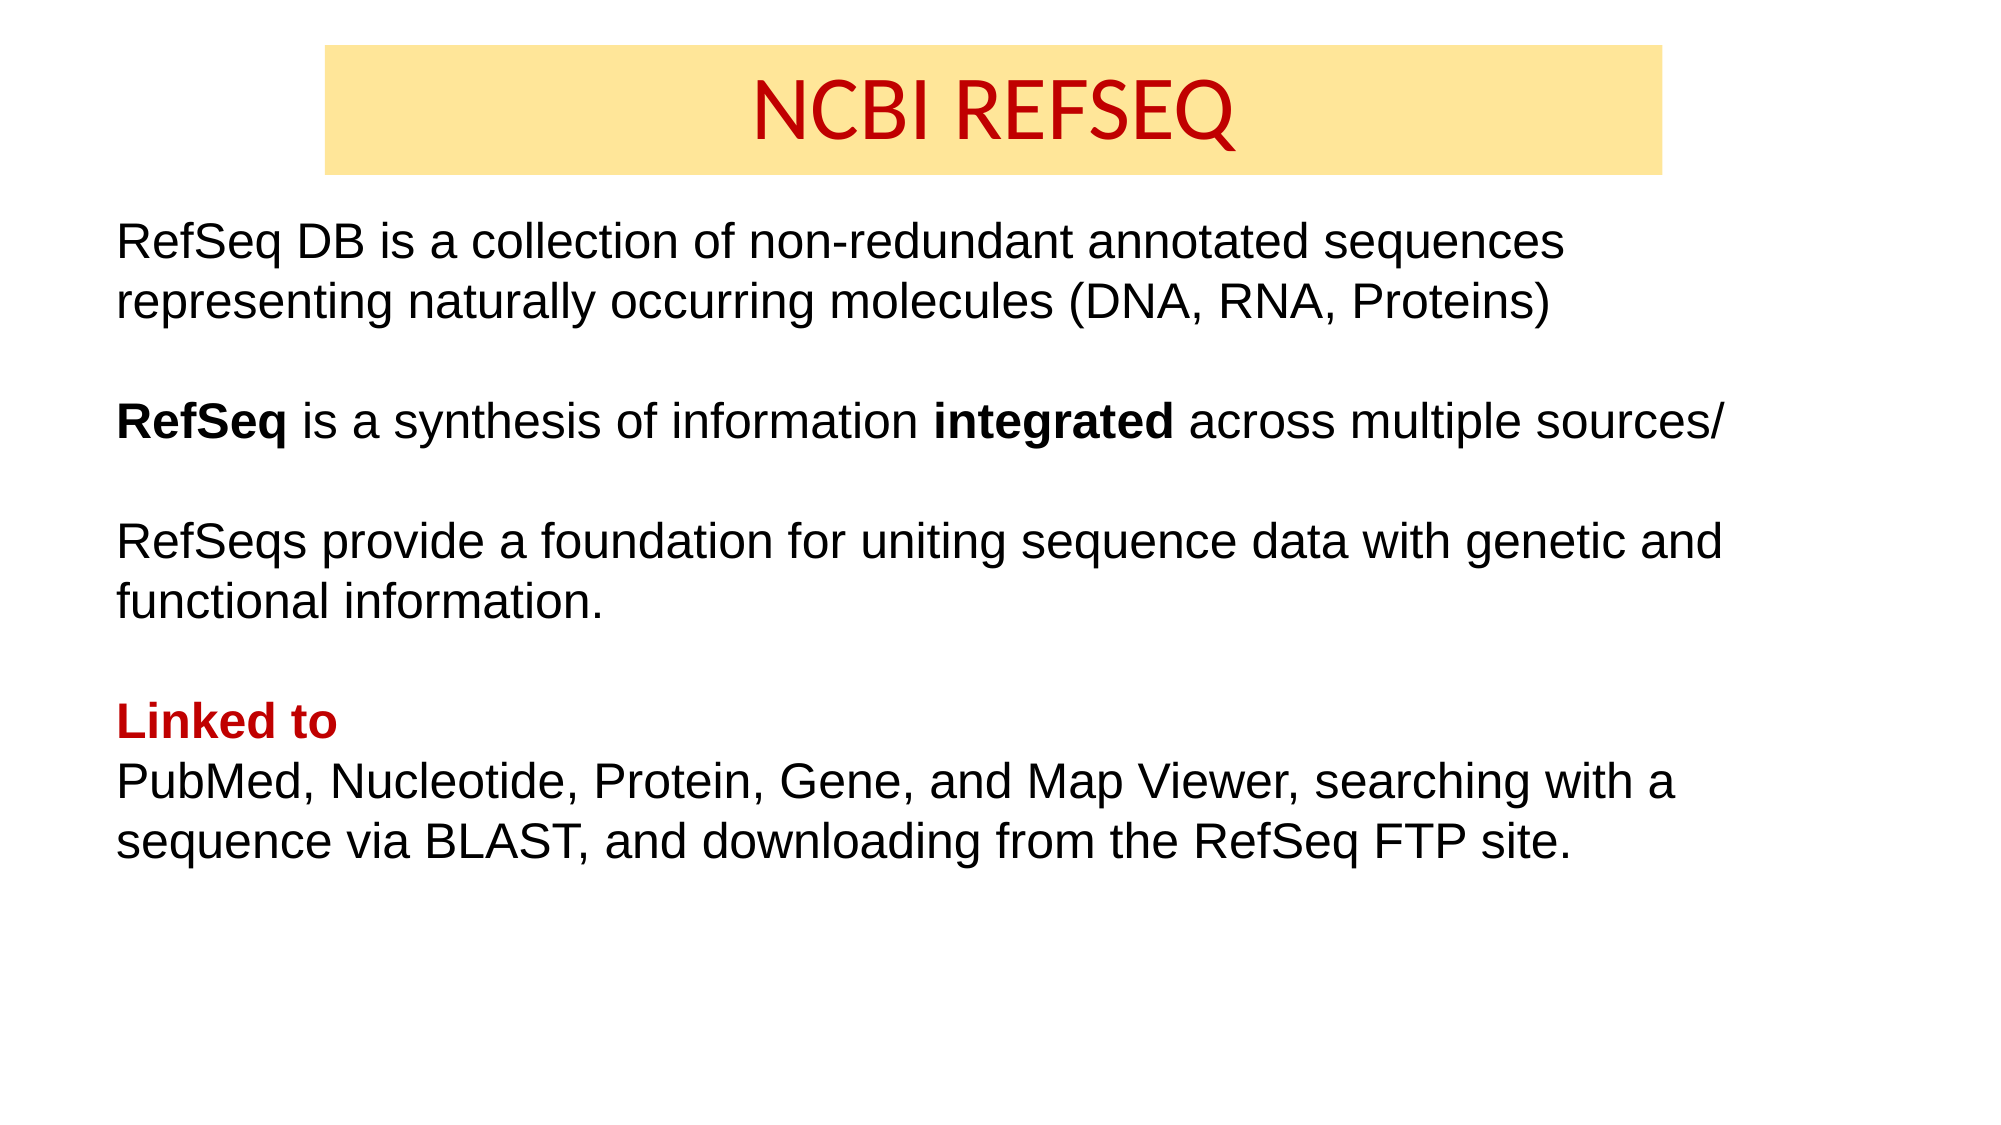

# NCBI REFSEQ
RefSeq DB is a collection of non-redundant annotated sequences representing naturally occurring molecules (DNA, RNA, Proteins)

RefSeq is a synthesis of information integrated across multiple sources/

RefSeqs provide a foundation for uniting sequence data with genetic and functional information.

Linked to
PubMed, Nucleotide, Protein, Gene, and Map Viewer, searching with a sequence via BLAST, and downloading from the RefSeq FTP site.